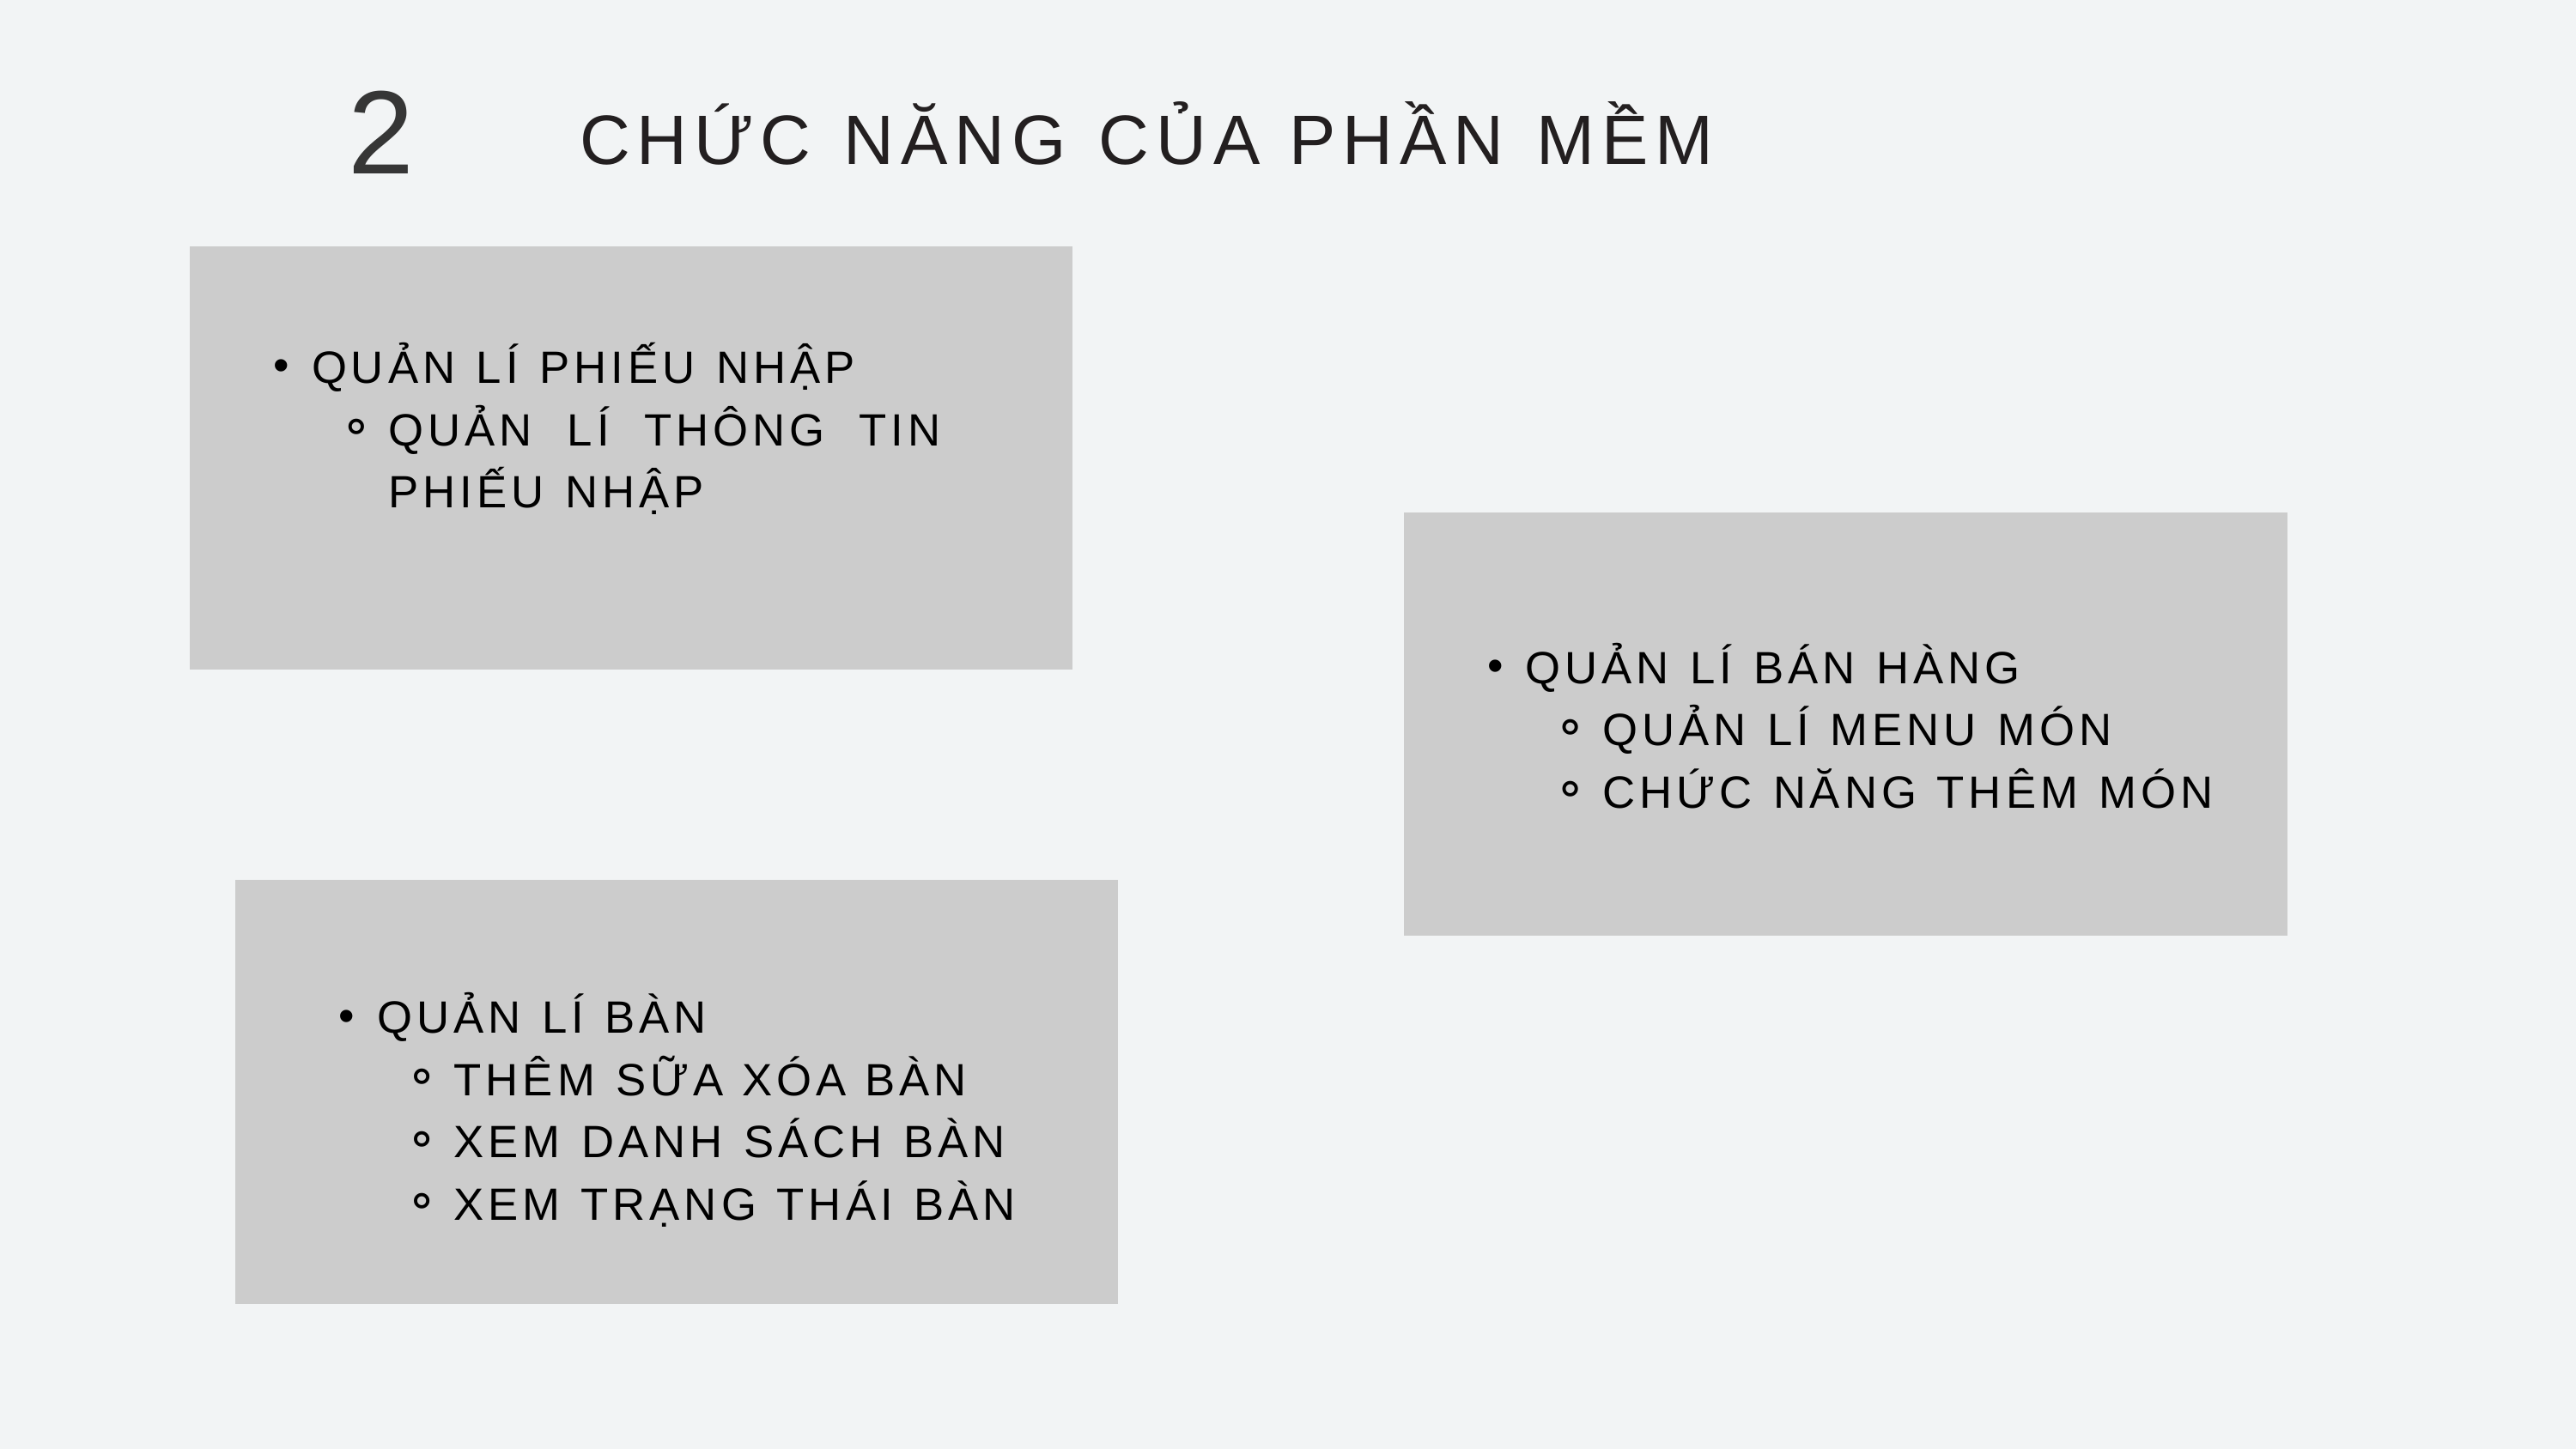

2
CHỨC NĂNG CỦA PHẦN MỀM

QUẢN LÍ PHIẾU NHẬP
QUẢN LÍ THÔNG TIN PHIẾU NHẬP

QUẢN LÍ BÁN HÀNG
QUẢN LÍ MENU MÓN
CHỨC NĂNG THÊM MÓN

QUẢN LÍ BÀN
THÊM SỮA XÓA BÀN
XEM DANH SÁCH BÀN
XEM TRẠNG THÁI BÀN